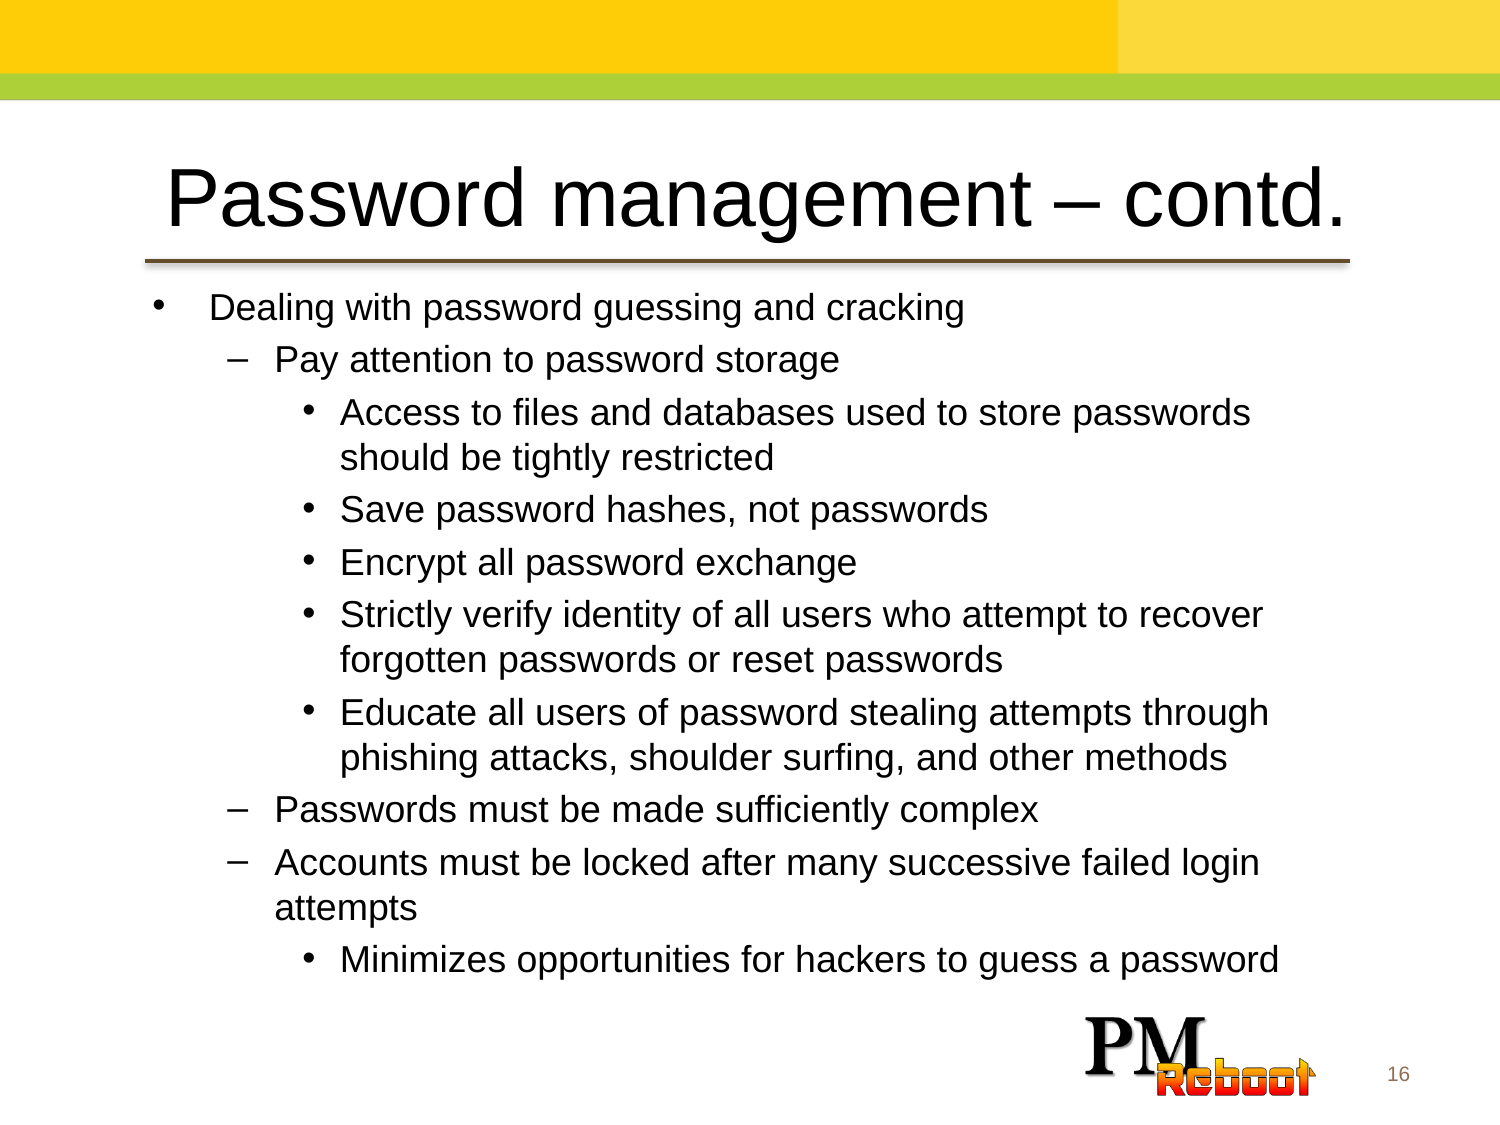

Password management – contd.
Dealing with password guessing and cracking
Pay attention to password storage
Access to files and databases used to store passwords should be tightly restricted
Save password hashes, not passwords
Encrypt all password exchange
Strictly verify identity of all users who attempt to recover forgotten passwords or reset passwords
Educate all users of password stealing attempts through phishing attacks, shoulder surfing, and other methods
Passwords must be made sufficiently complex
Accounts must be locked after many successive failed login attempts
Minimizes opportunities for hackers to guess a password
16